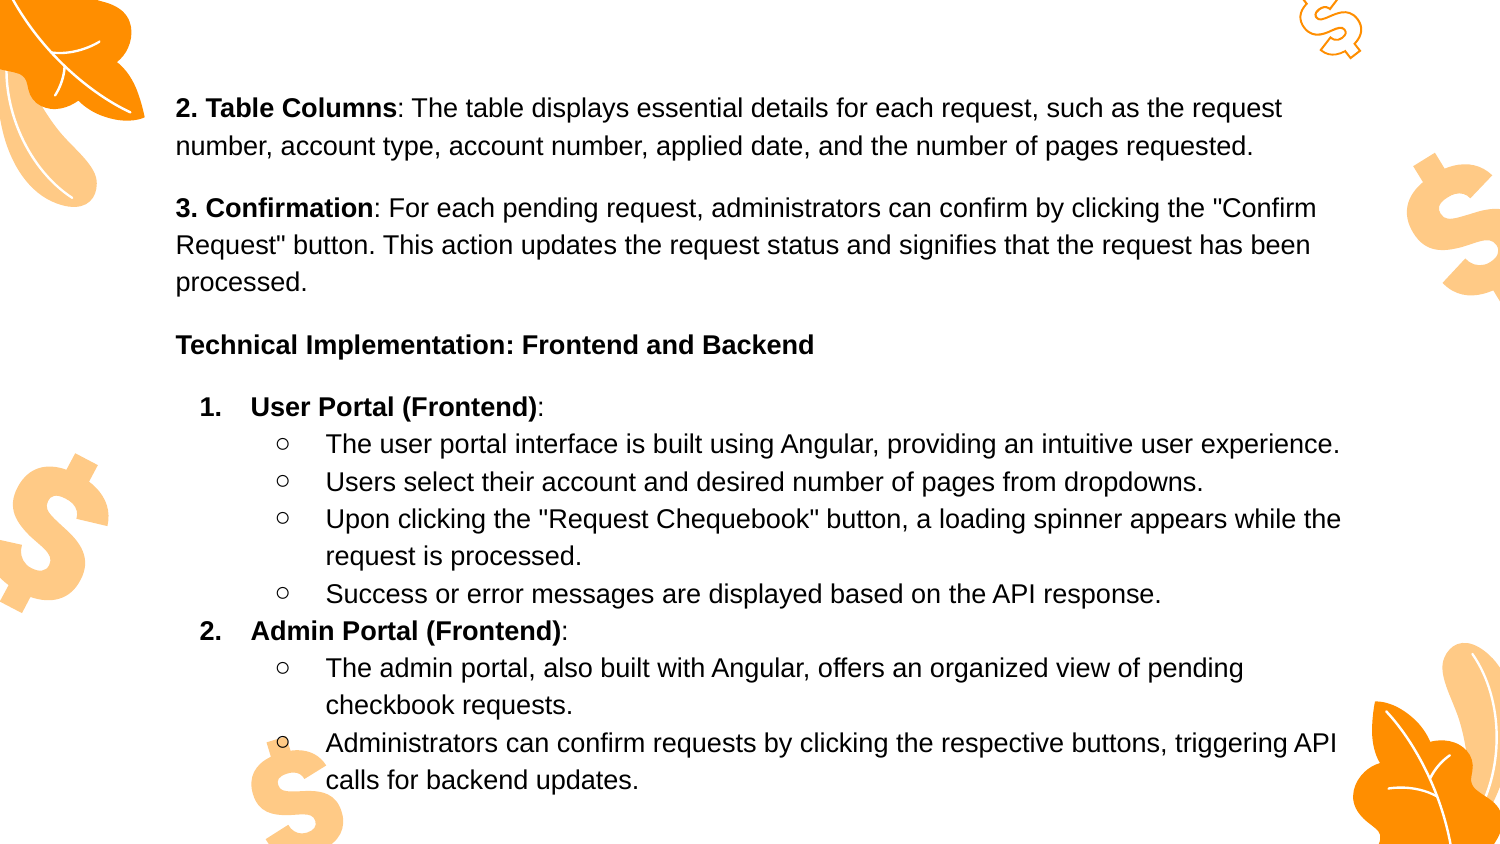

2. Table Columns: The table displays essential details for each request, such as the request number, account type, account number, applied date, and the number of pages requested.
3. Confirmation: For each pending request, administrators can confirm by clicking the "Confirm Request" button. This action updates the request status and signifies that the request has been processed.
Technical Implementation: Frontend and Backend
User Portal (Frontend):
The user portal interface is built using Angular, providing an intuitive user experience.
Users select their account and desired number of pages from dropdowns.
Upon clicking the "Request Chequebook" button, a loading spinner appears while the request is processed.
Success or error messages are displayed based on the API response.
Admin Portal (Frontend):
The admin portal, also built with Angular, offers an organized view of pending checkbook requests.
Administrators can confirm requests by clicking the respective buttons, triggering API calls for backend updates.